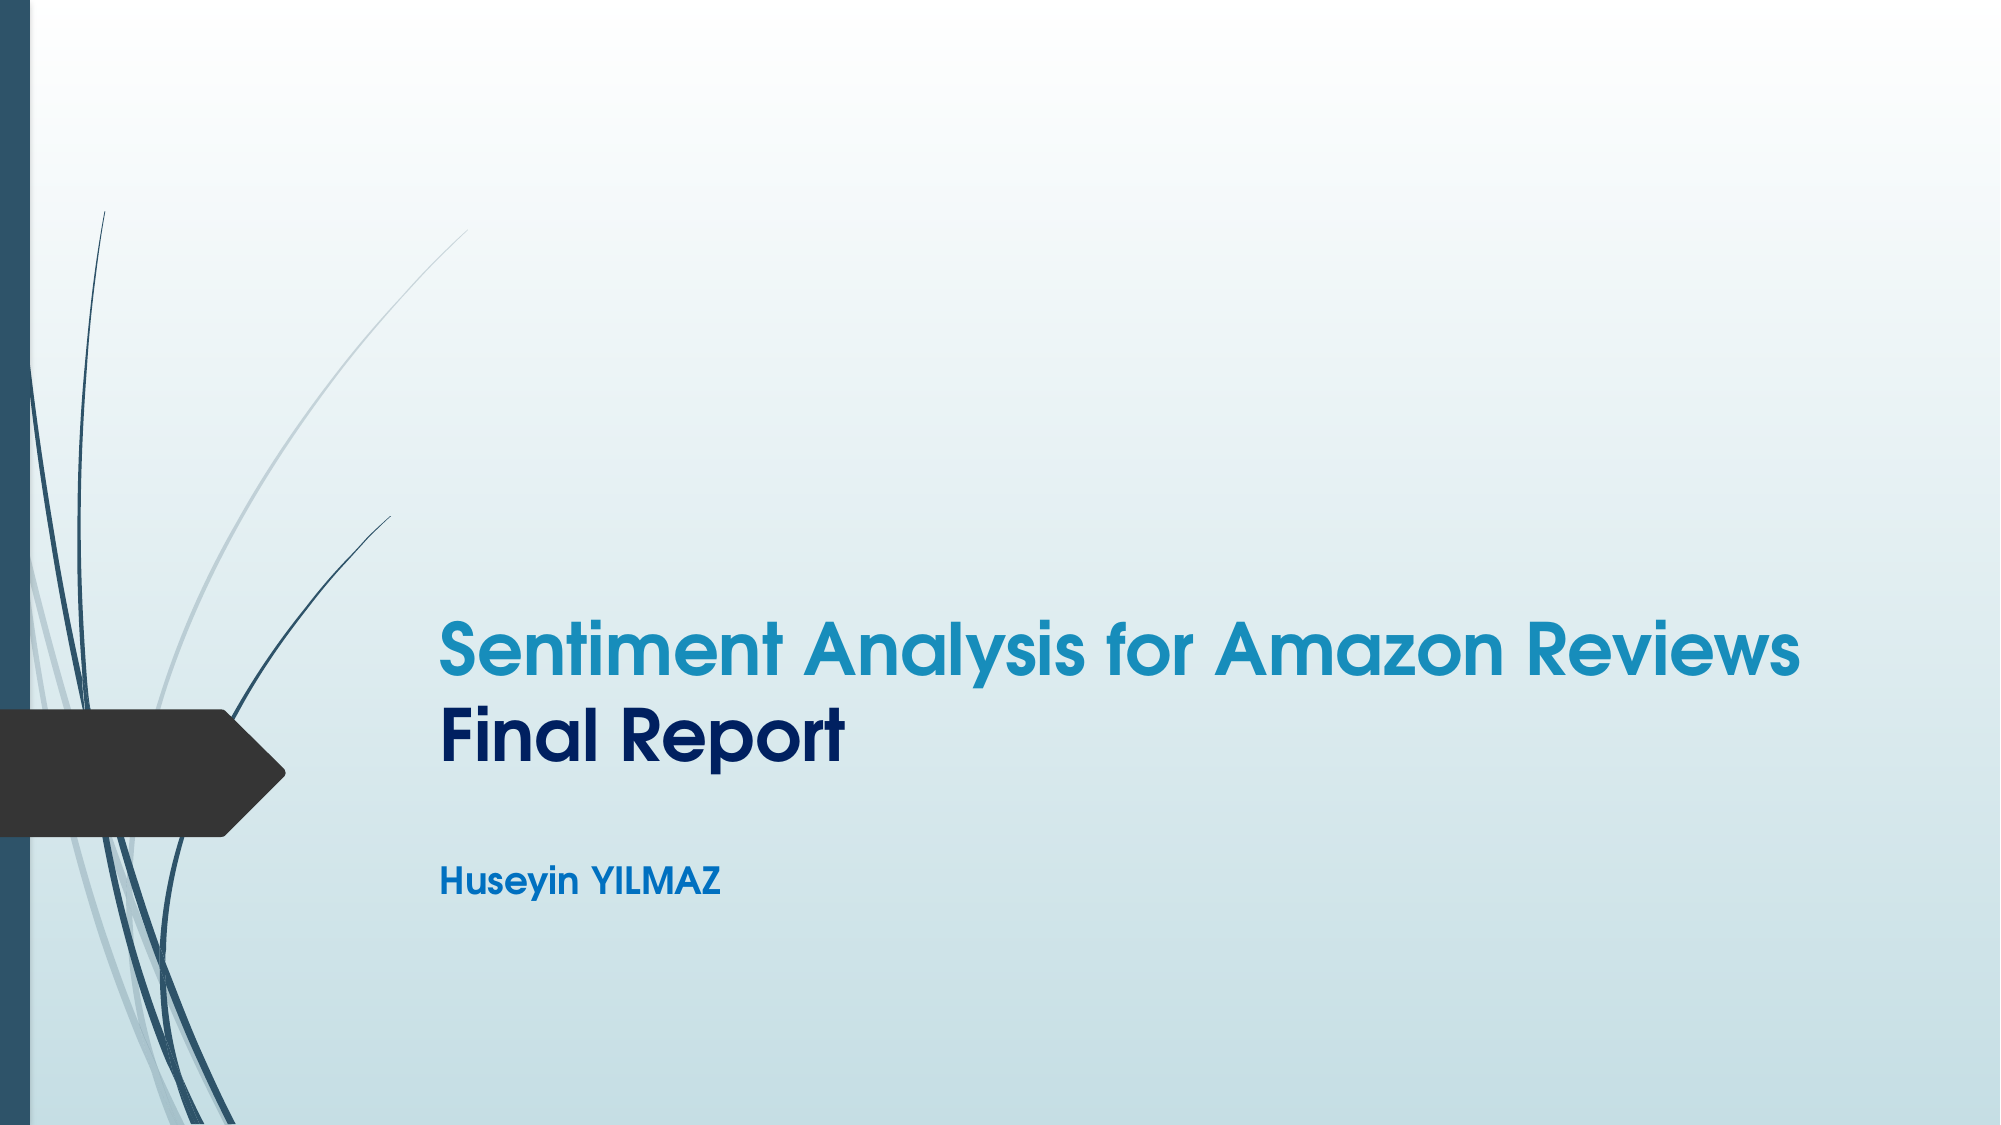

# Sentiment Analysis for Amazon Reviews Final Report

Huseyin YILMAZ